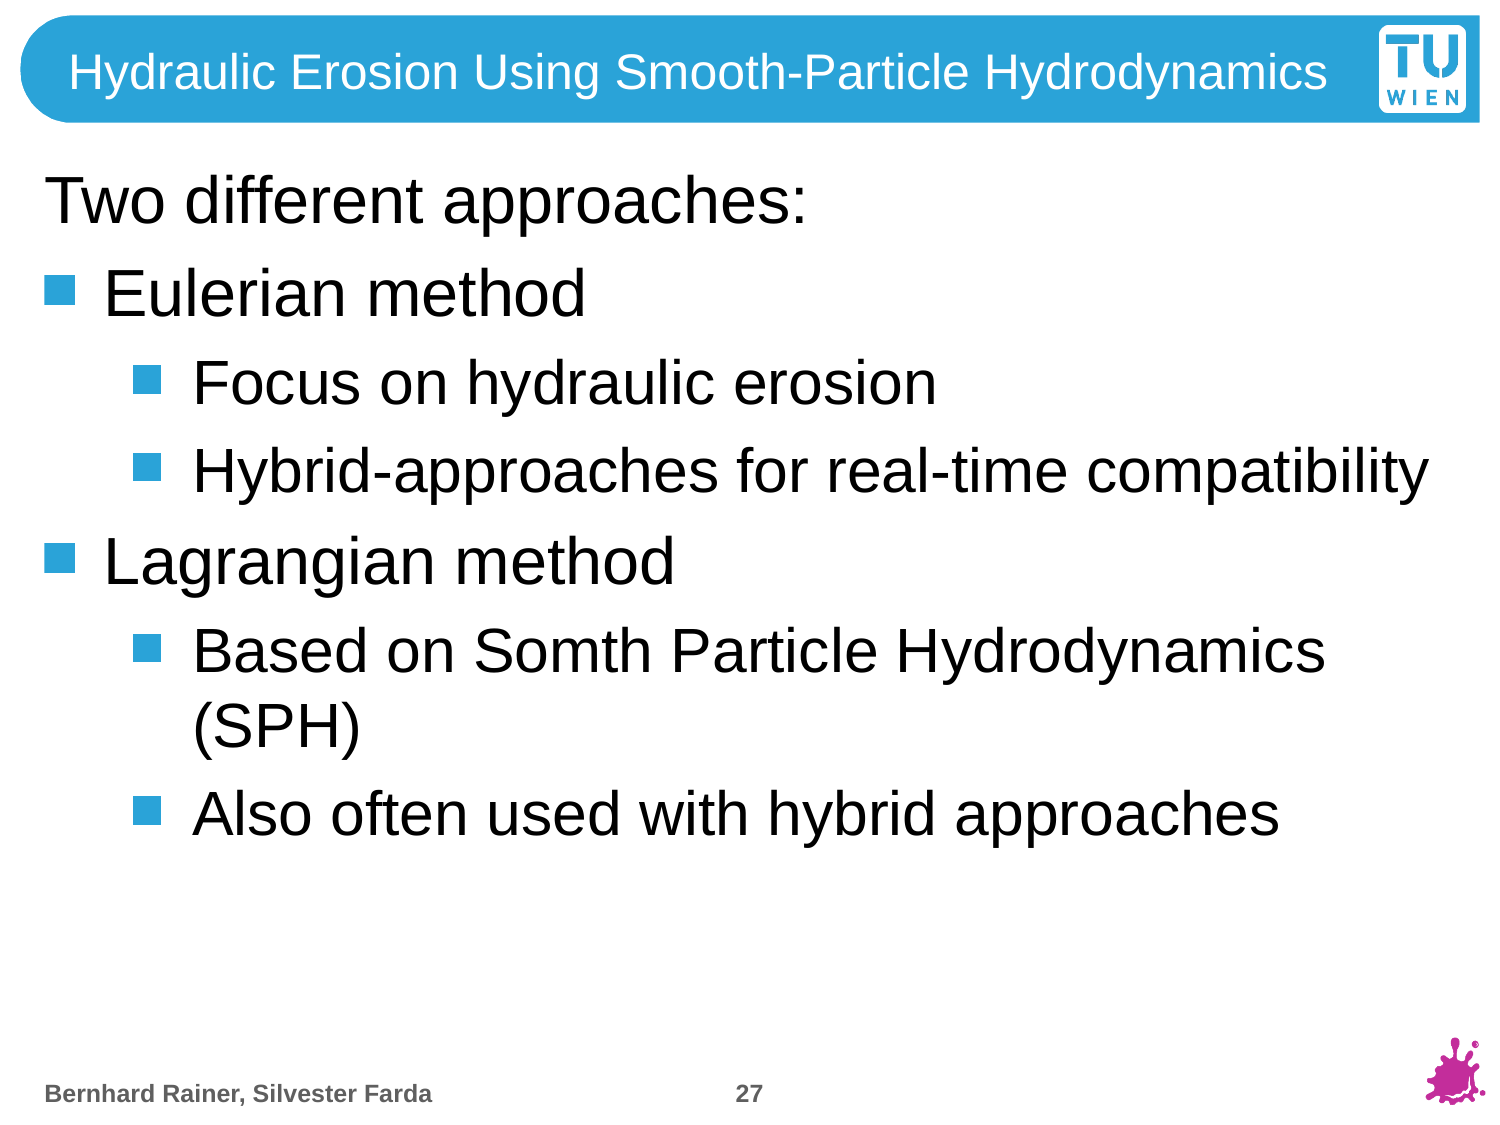

# Hydraulic Erosion Using Smooth-Particle Hydrodynamics
Two different approaches:
Eulerian method
Focus on hydraulic erosion
Hybrid-approaches for real-time compatibility
Lagrangian method
Based on Somth Particle Hydrodynamics (SPH)
Also often used with hybrid approaches
27
Bernhard Rainer, Silvester Farda